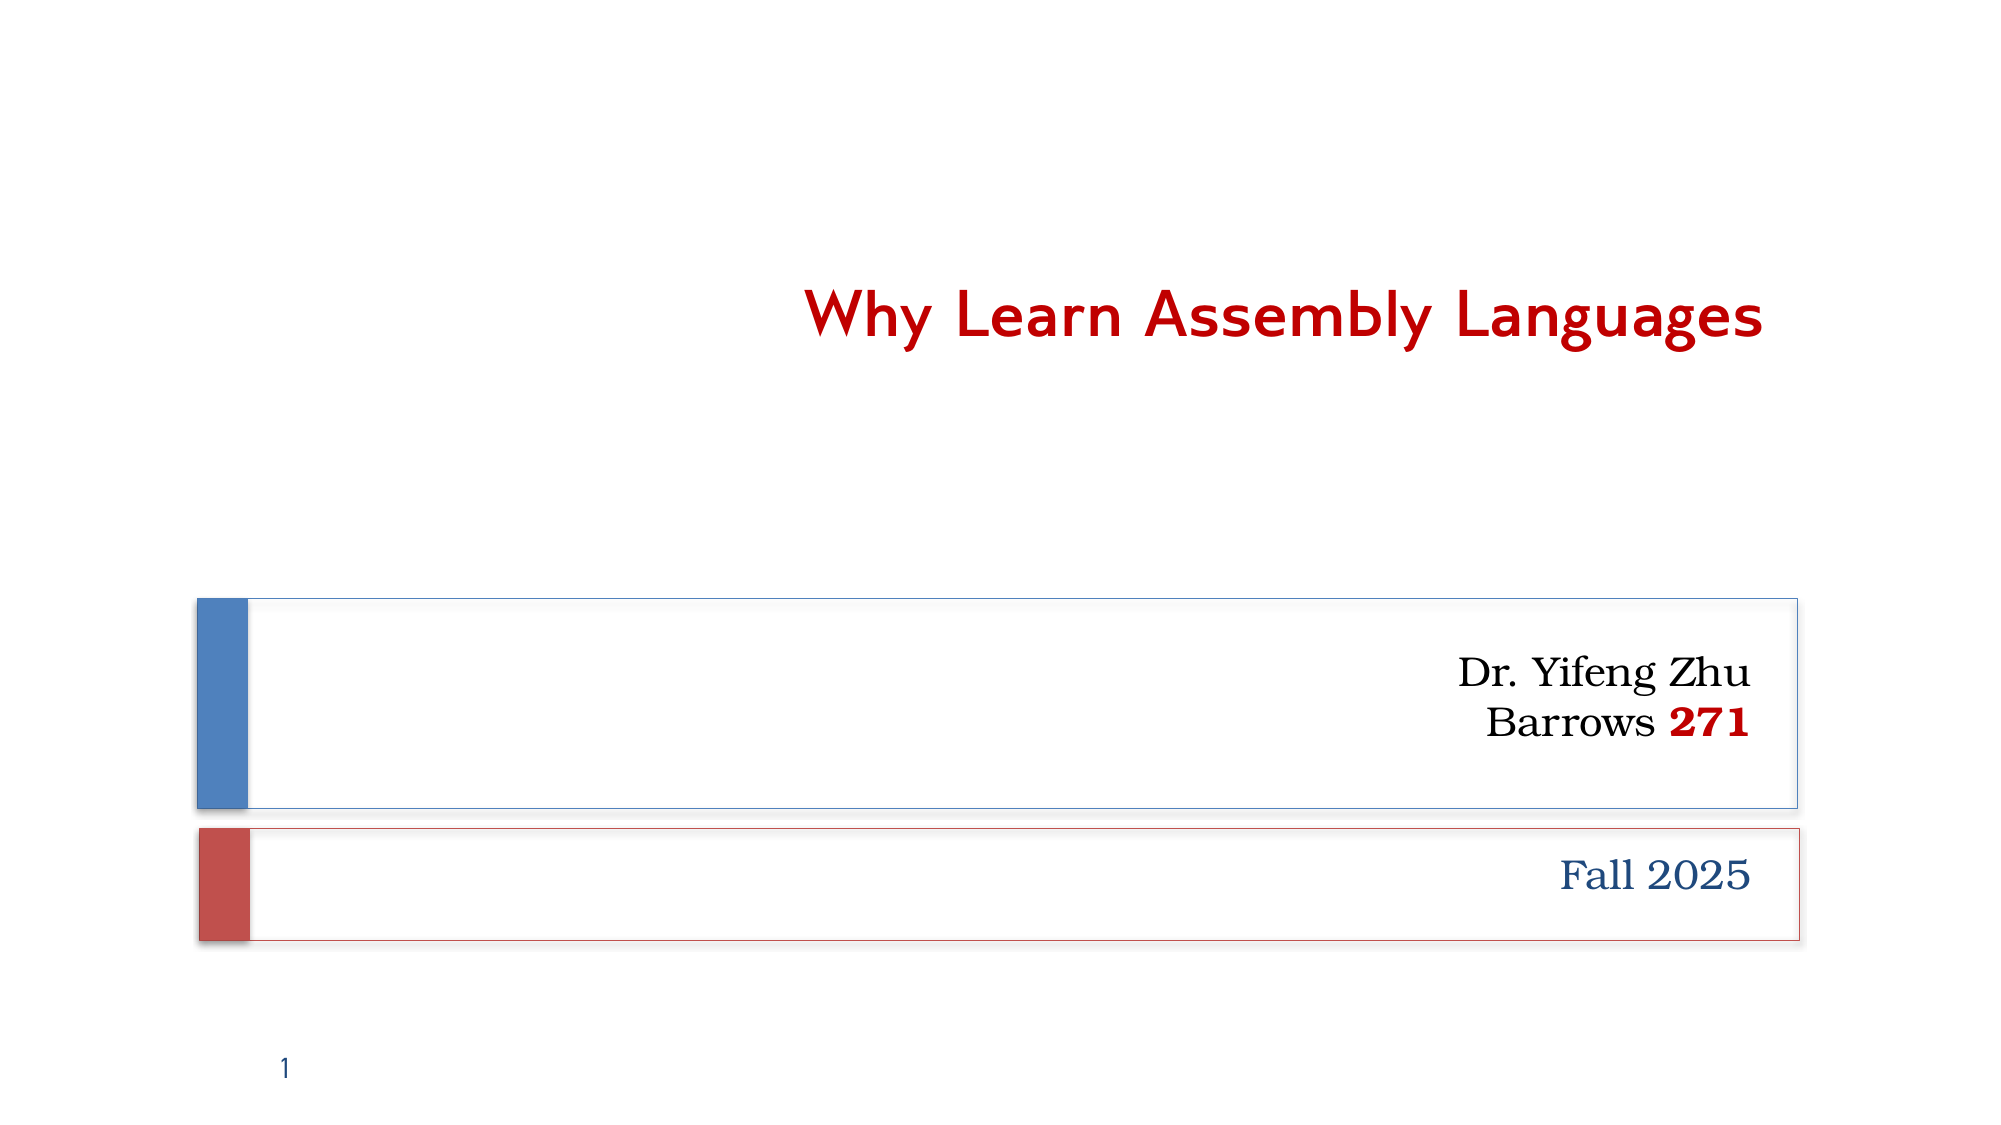

Why Learn Assembly Languages
# Dr. Yifeng Zhu Barrows 271
Fall 2025
1